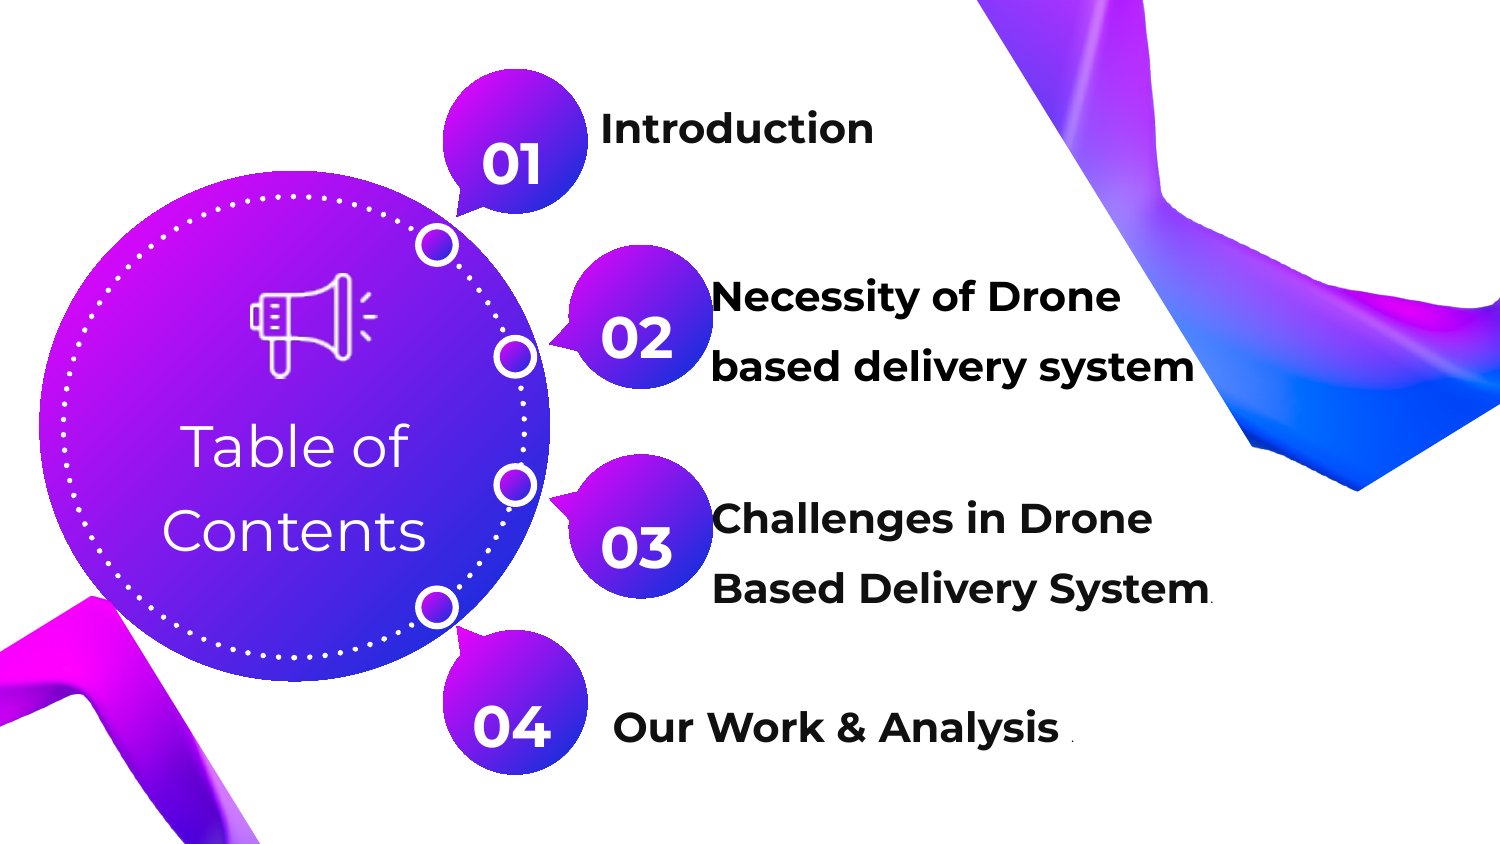

Introduction
01

Necessity of Drone based delivery system
02

Table of Contents

Challenges in Drone Based Delivery System.
03

04

Our Work & Analysis .